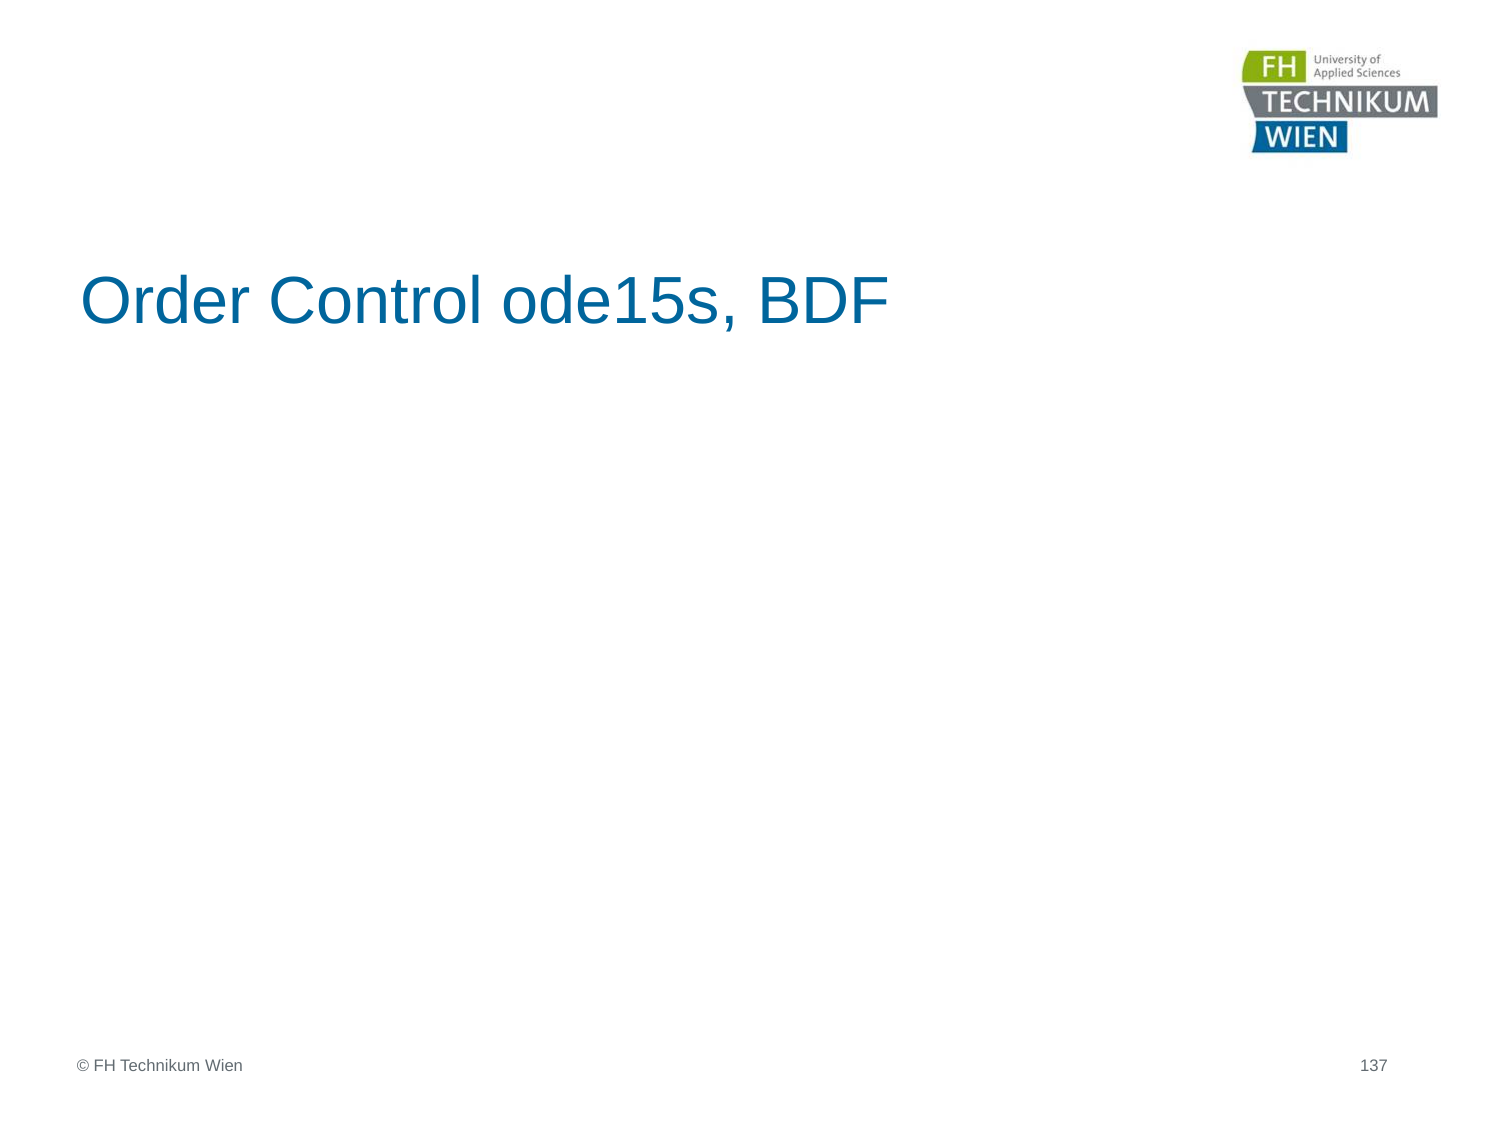

# Order Control ode15s, BDF

137
© FH Technikum Wien